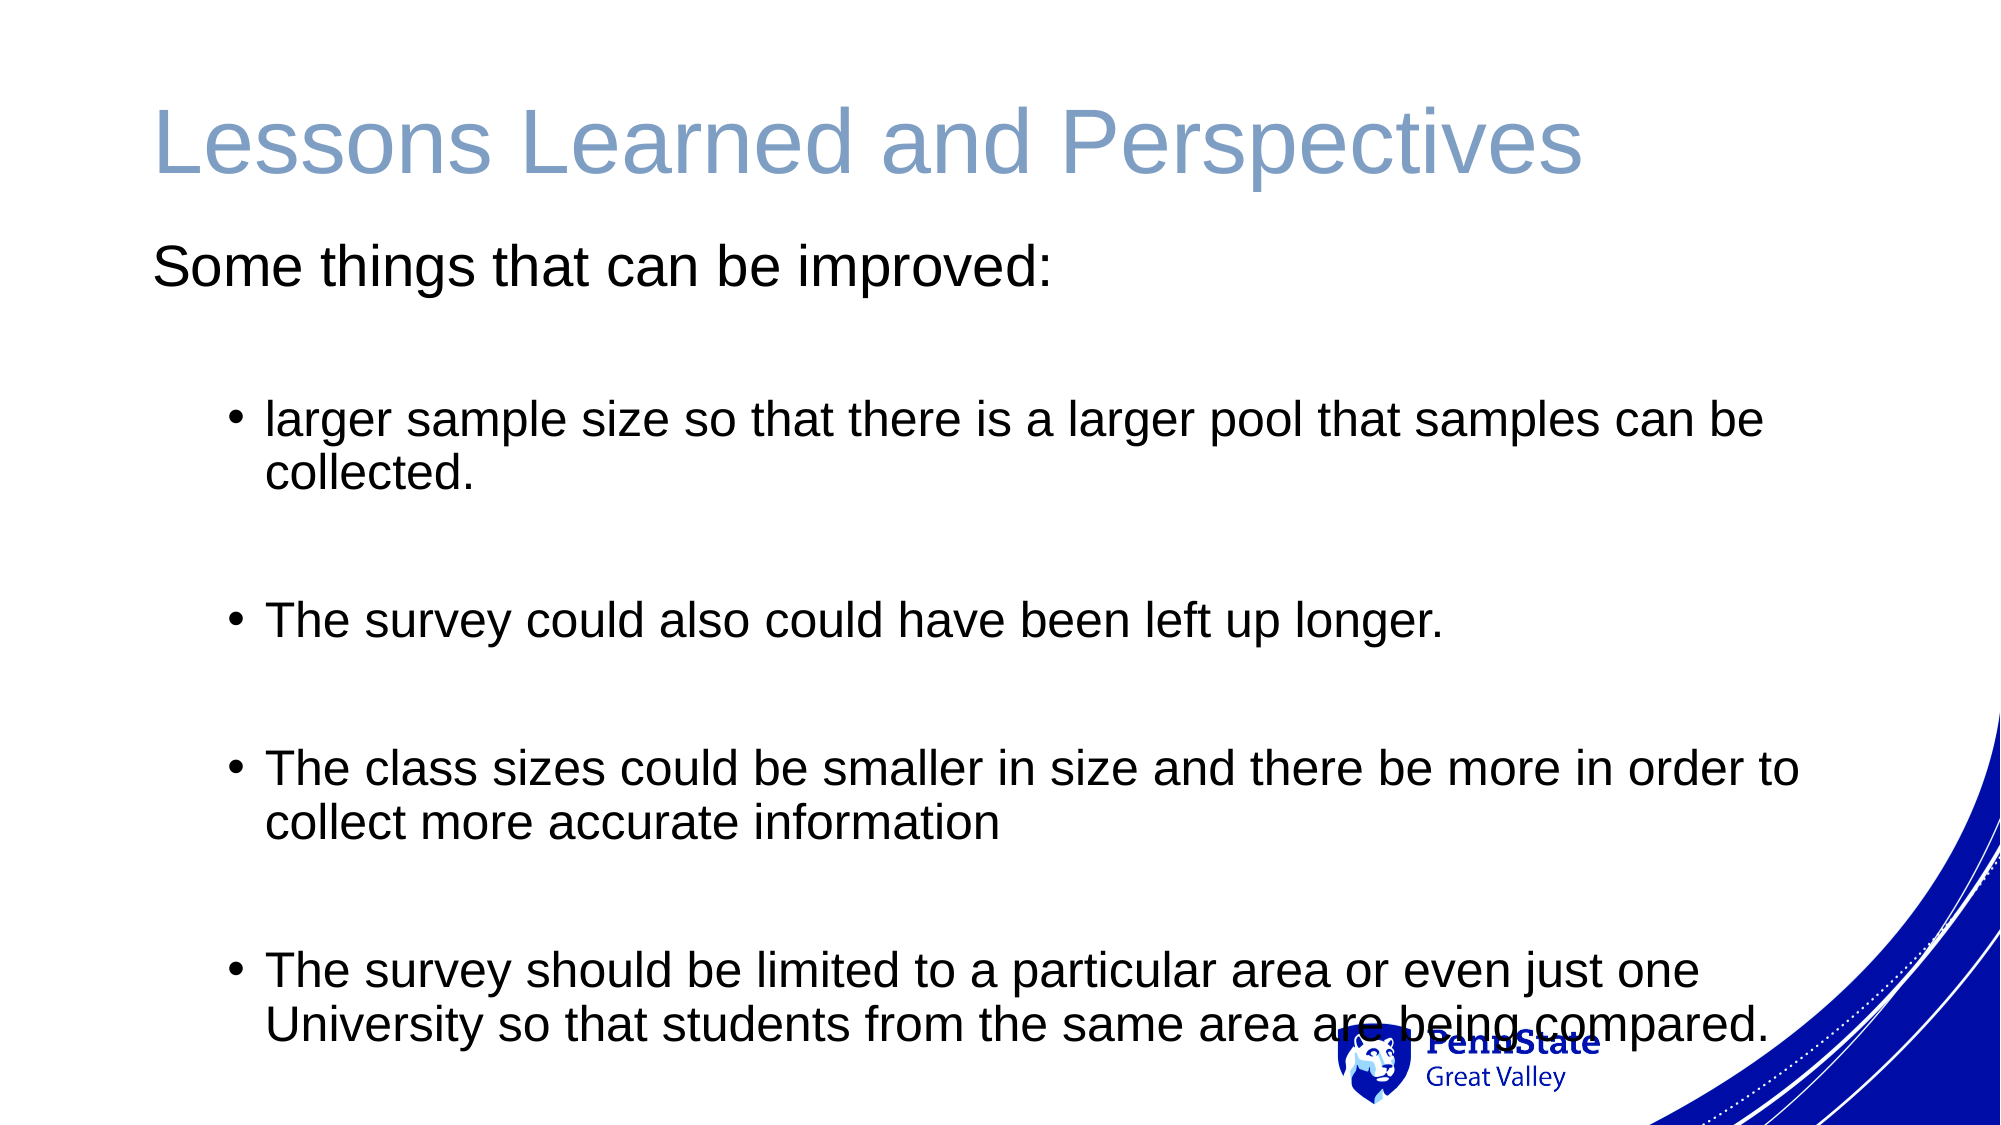

# Lessons Learned and Perspectives
Some things that can be improved:

larger sample size so that there is a larger pool that samples can be collected.

The survey could also could have been left up longer.

The class sizes could be smaller in size and there be more in order to collect more accurate information

The survey should be limited to a particular area or even just one University so that students from the same area are being compared.